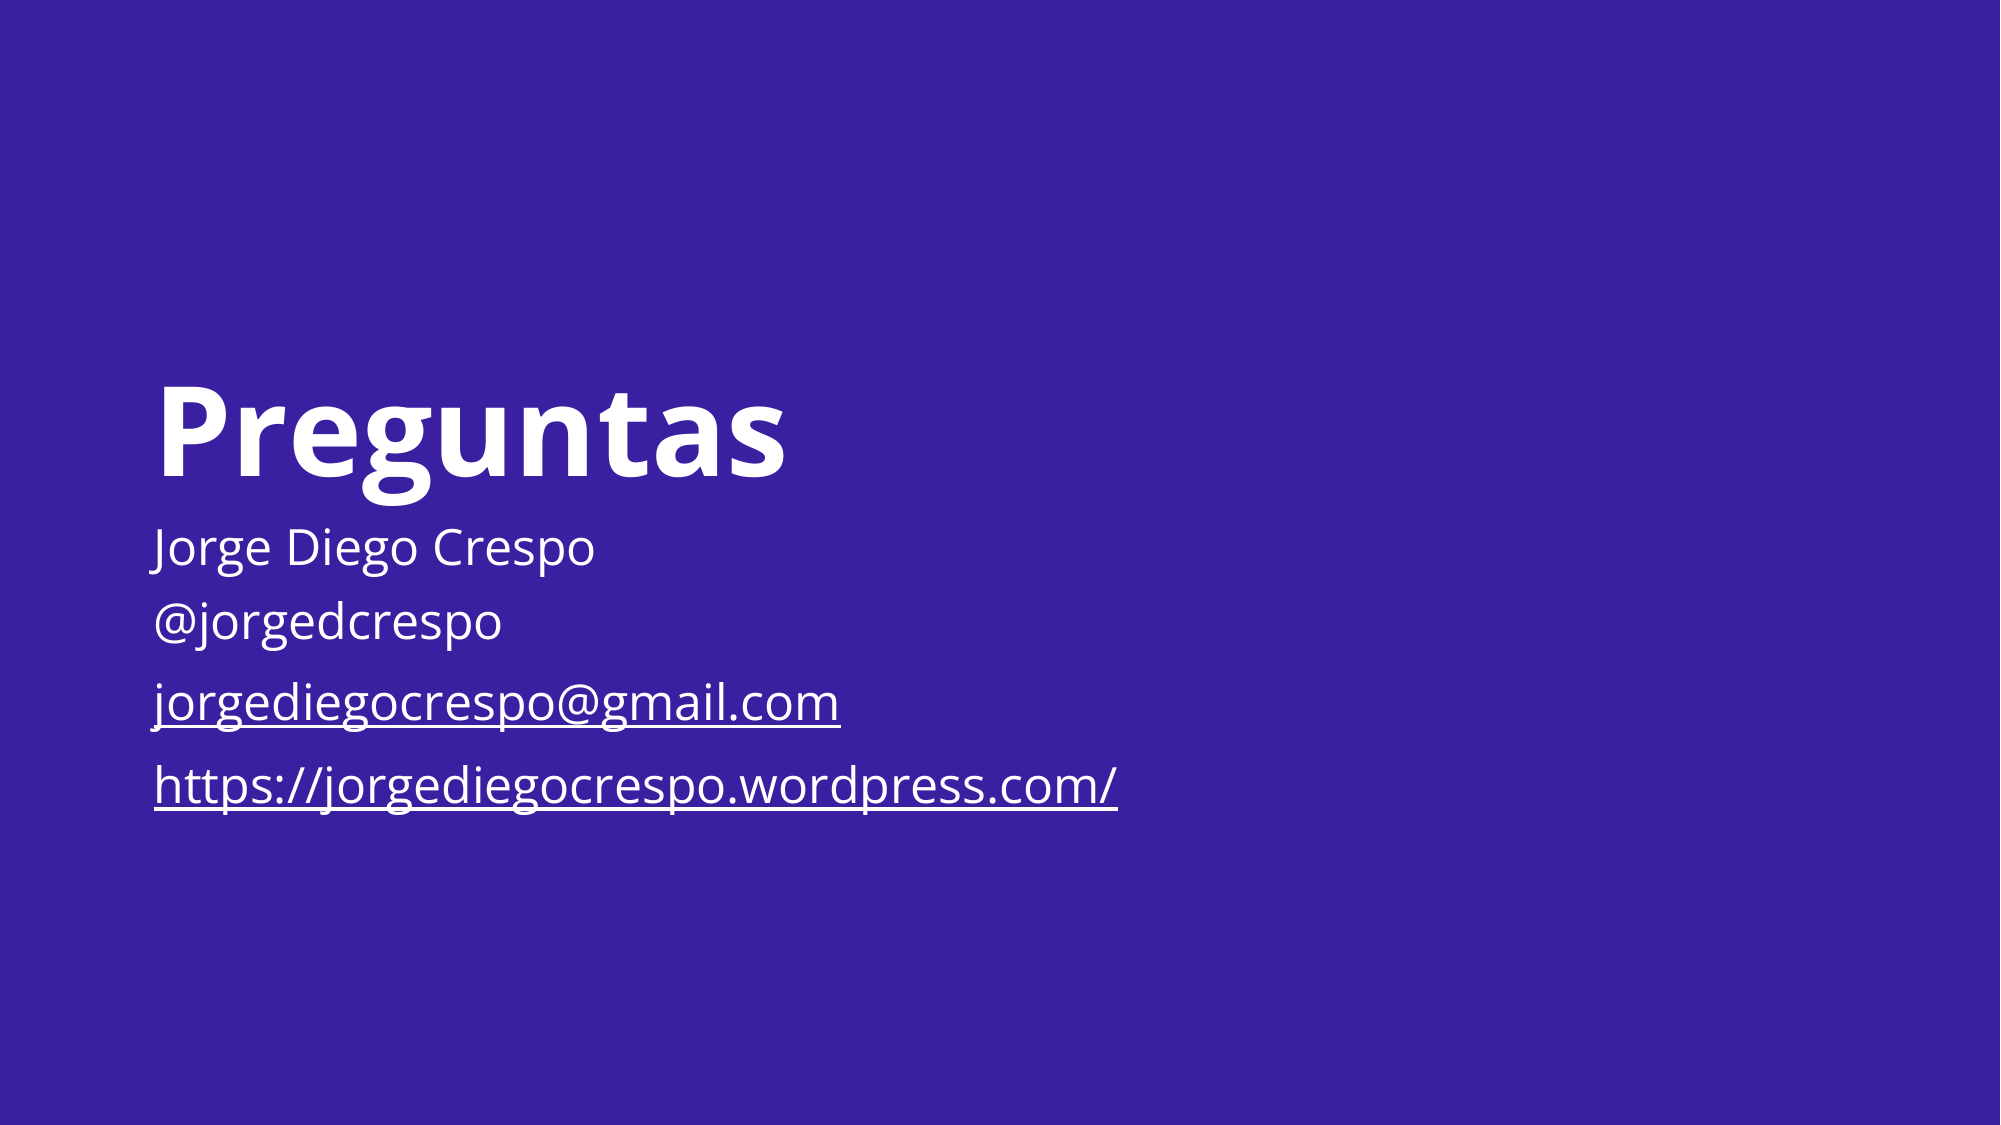

# Preguntas
Jorge Diego Crespo
@jorgedcrespo
jorgediegocrespo@gmail.com
https://jorgediegocrespo.wordpress.com/